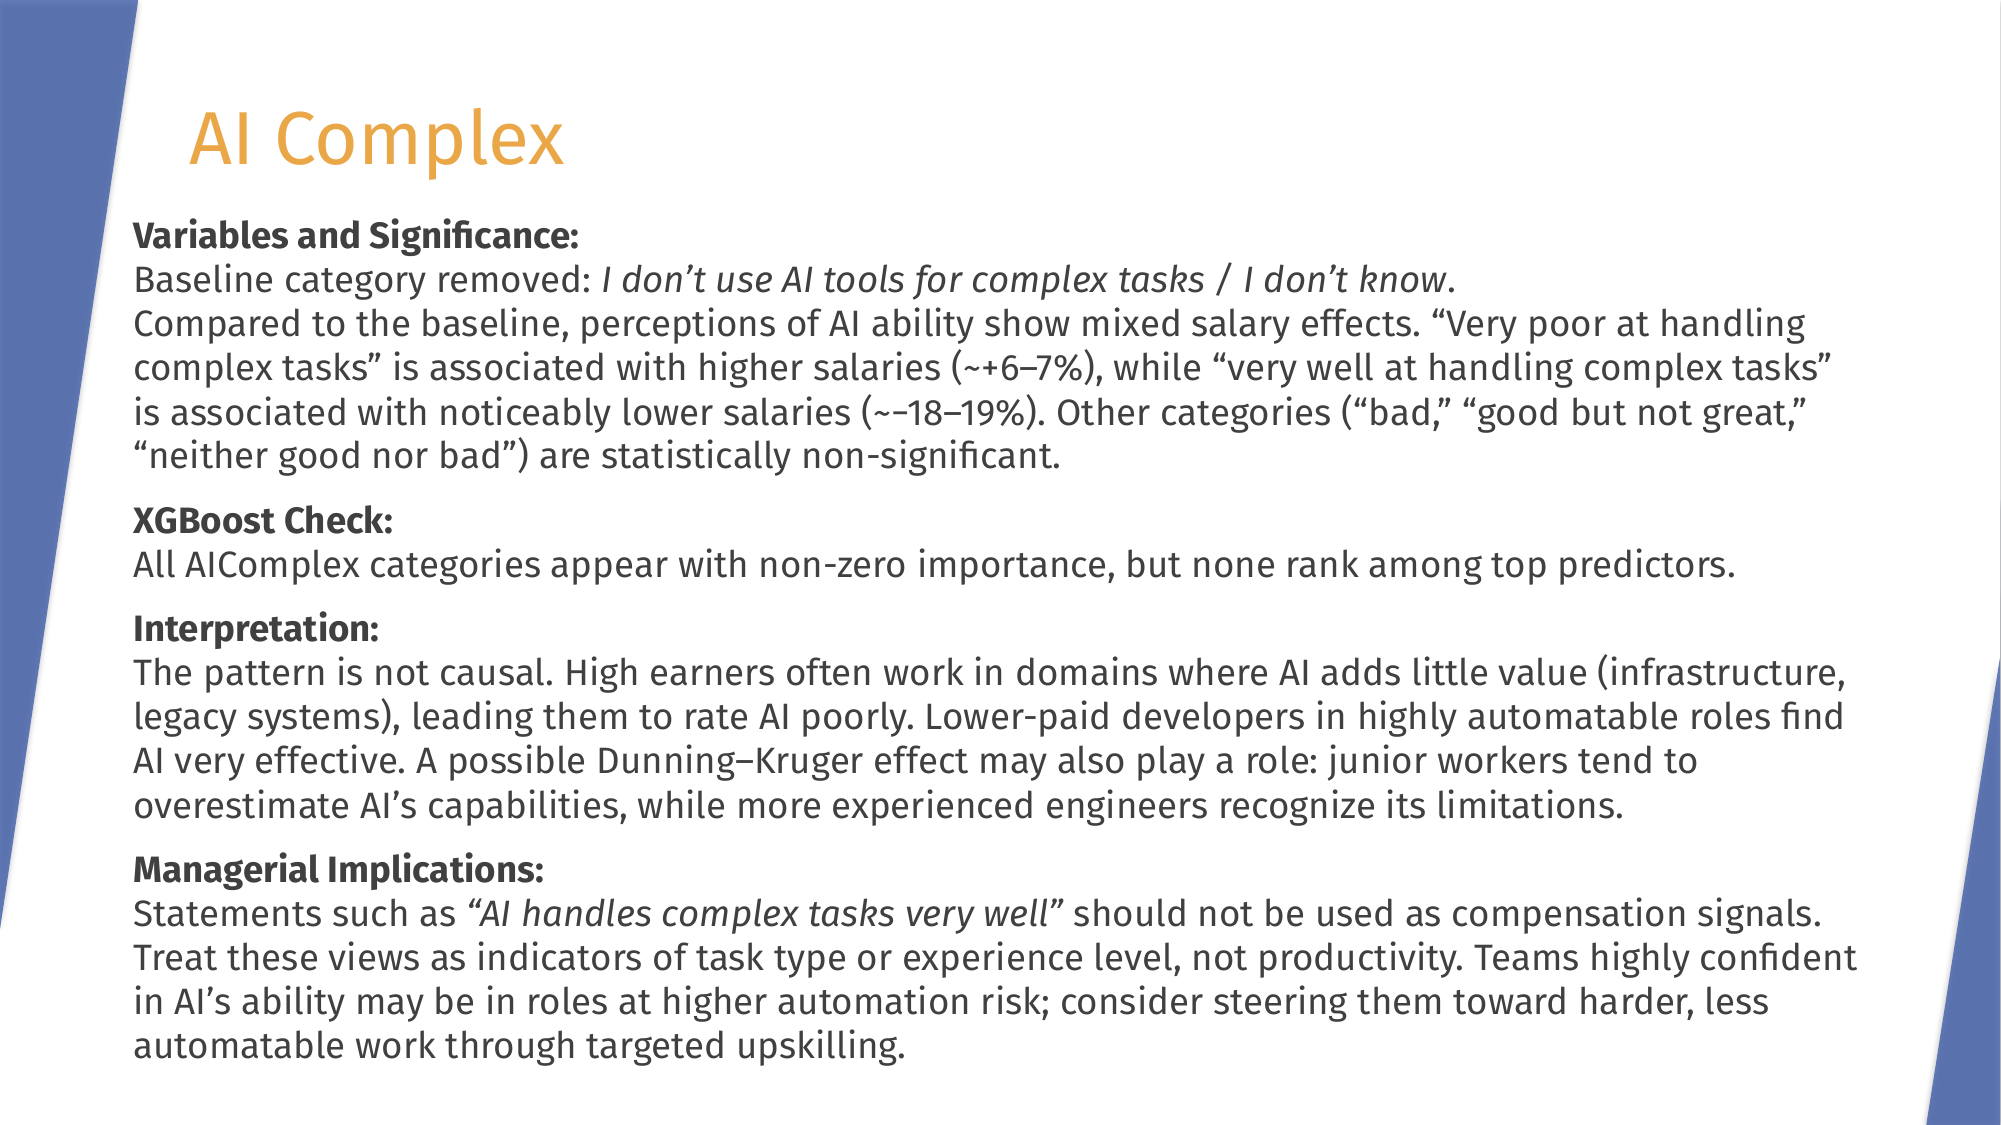

# AI Complex
Variables and Significance:
Baseline category removed: I don’t use AI tools for complex tasks / I don’t know.
Compared to the baseline, perceptions of AI ability show mixed salary effects. “Very poor at handling complex tasks” is associated with higher salaries (~+6–7%), while “very well at handling complex tasks” is associated with noticeably lower salaries (~−18–19%). Other categories (“bad,” “good but not great,” “neither good nor bad”) are statistically non-significant.
XGBoost Check:
All AIComplex categories appear with non-zero importance, but none rank among top predictors.
Interpretation:
The pattern is not causal. High earners often work in domains where AI adds little value (infrastructure, legacy systems), leading them to rate AI poorly. Lower-paid developers in highly automatable roles find AI very effective. A possible Dunning–Kruger effect may also play a role: junior workers tend to overestimate AI’s capabilities, while more experienced engineers recognize its limitations.
Managerial Implications:
Statements such as “AI handles complex tasks very well” should not be used as compensation signals. Treat these views as indicators of task type or experience level, not productivity. Teams highly confident in AI’s ability may be in roles at higher automation risk; consider steering them toward harder, less automatable work through targeted upskilling.

92